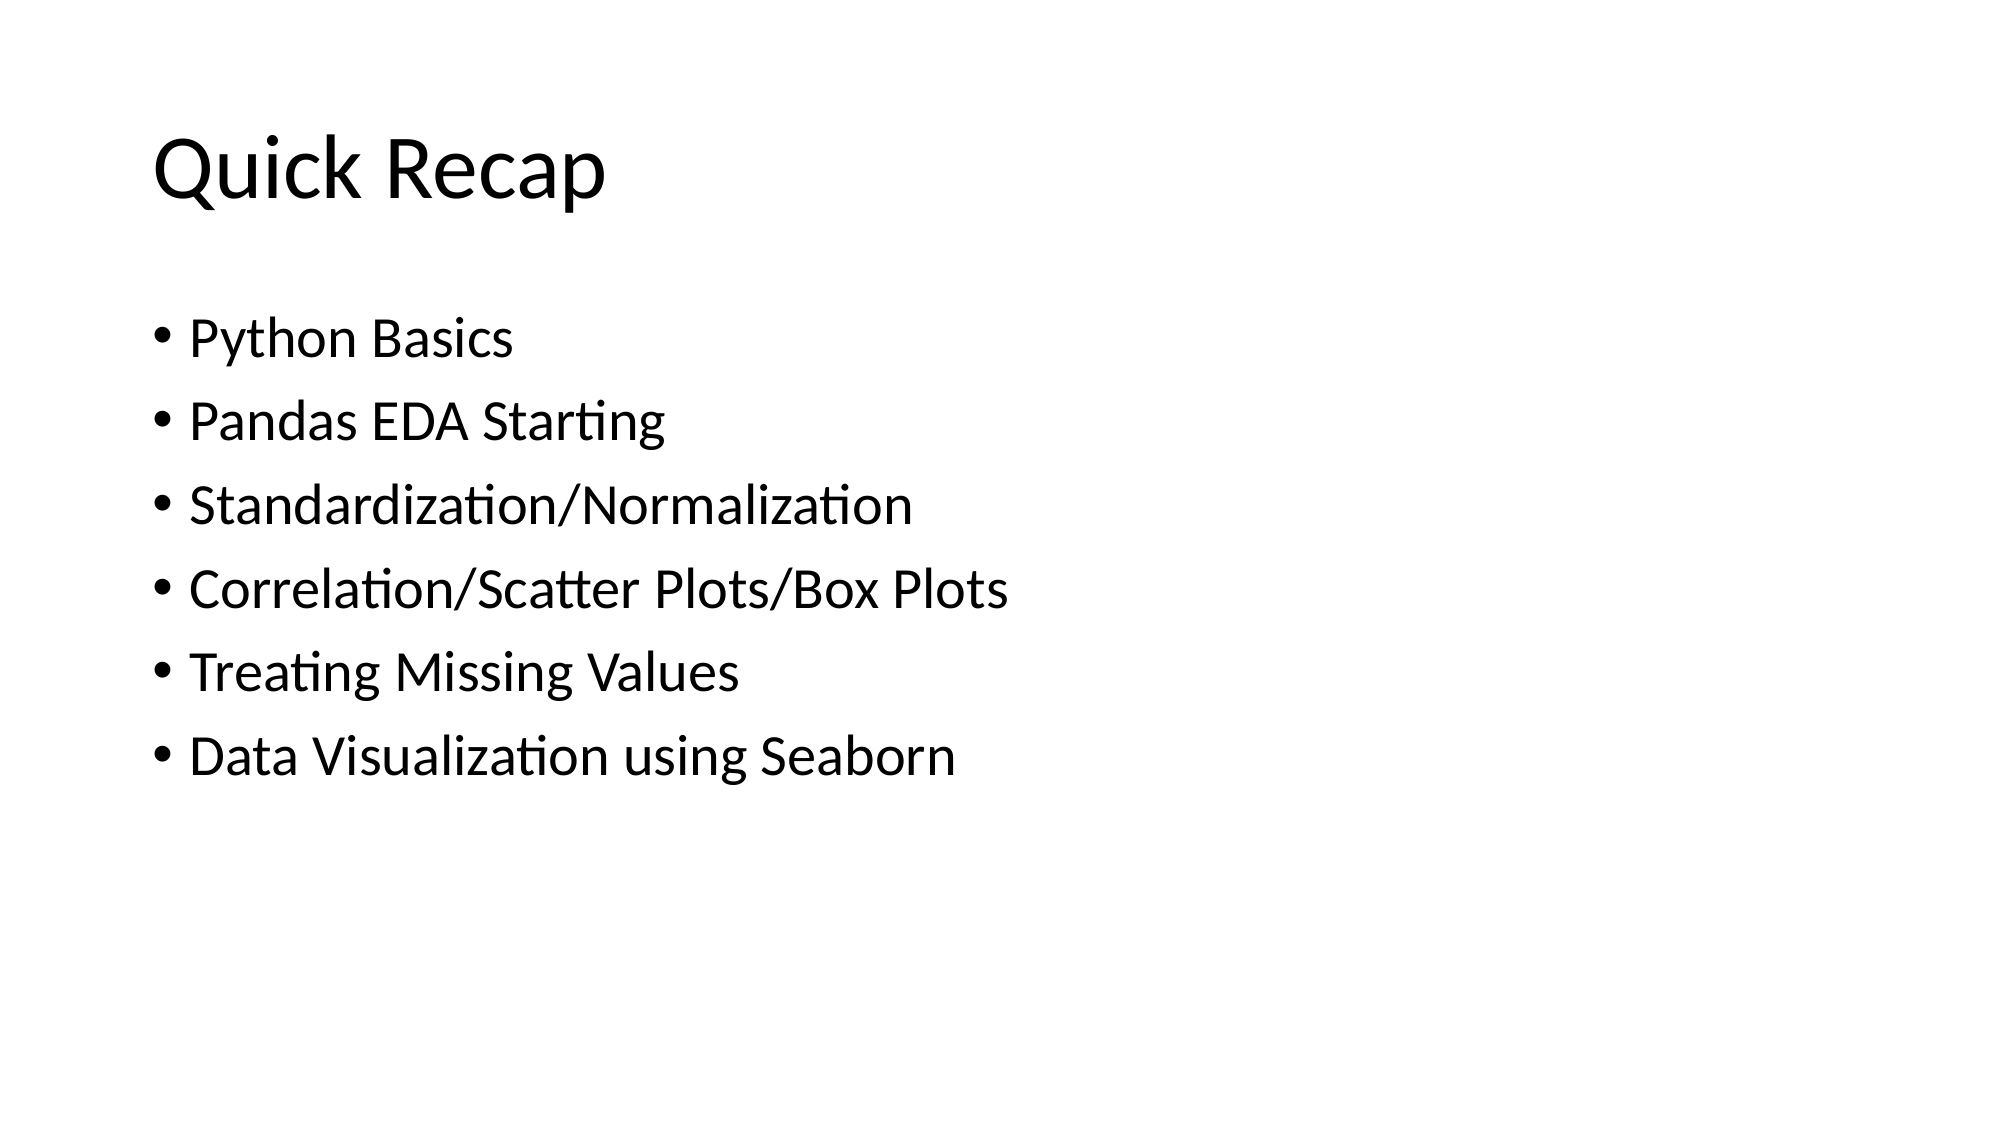

# Quick Recap
Python Basics
Pandas EDA Starting
Standardization/Normalization
Correlation/Scatter Plots/Box Plots
Treating Missing Values
Data Visualization using Seaborn